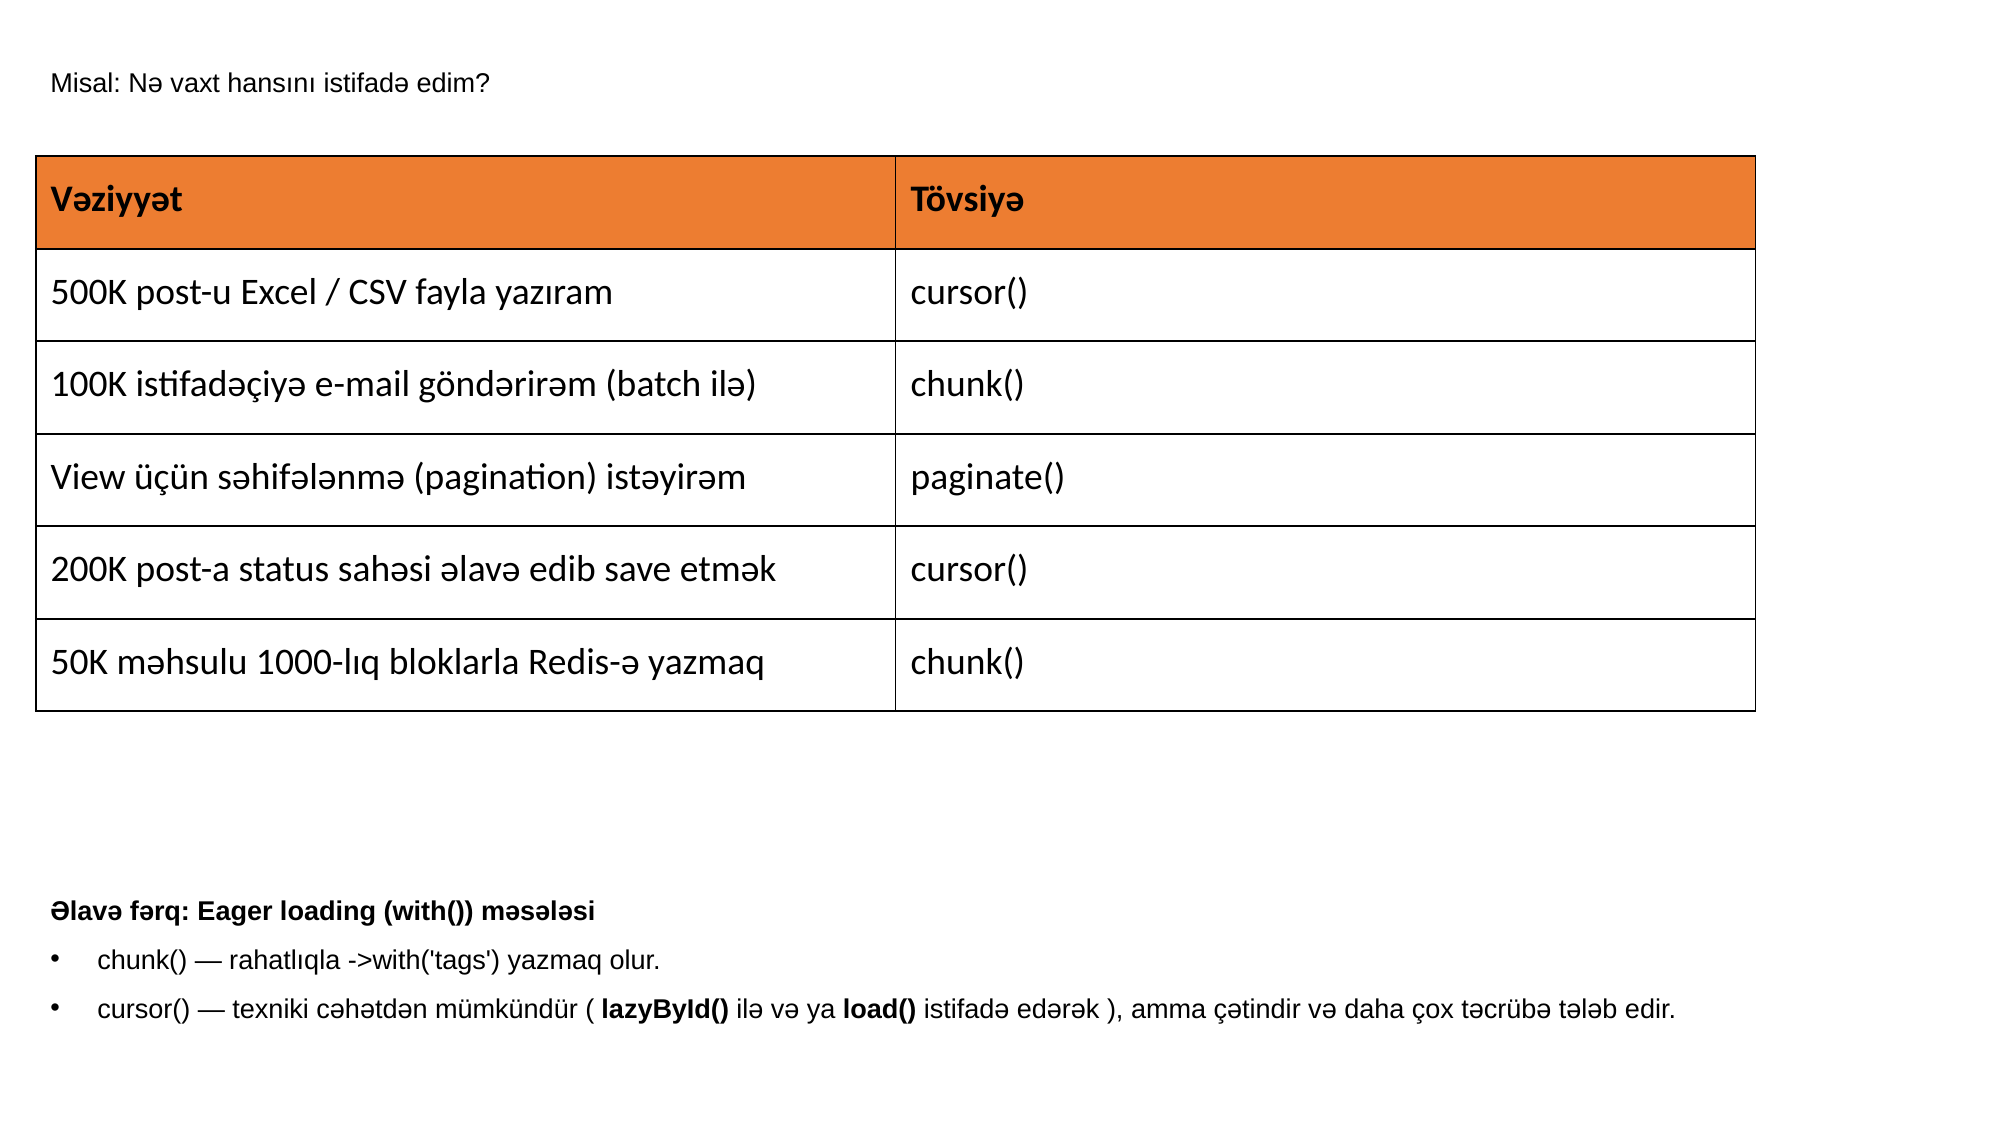

Misal: Nə vaxt hansını istifadə edim?

Əlavə fərq: Eager loading (with()) məsələsi
chunk() — rahatlıqla ->with('tags') yazmaq olur.
cursor() — texniki cəhətdən mümkündür ( lazyById() ilə və ya load() istifadə edərək ), amma çətindir və daha çox təcrübə tələb edir.
| Vəziyyət | Tövsiyə |
| --- | --- |
| 500K post-u Excel / CSV fayla yazıram | cursor() |
| 100K istifadəçiyə e-mail göndərirəm (batch ilə) | chunk() |
| View üçün səhifələnmə (pagination) istəyirəm | paginate() |
| 200K post-a status sahəsi əlavə edib save etmək | cursor() |
| 50K məhsulu 1000-lıq bloklarla Redis-ə yazmaq | chunk() |